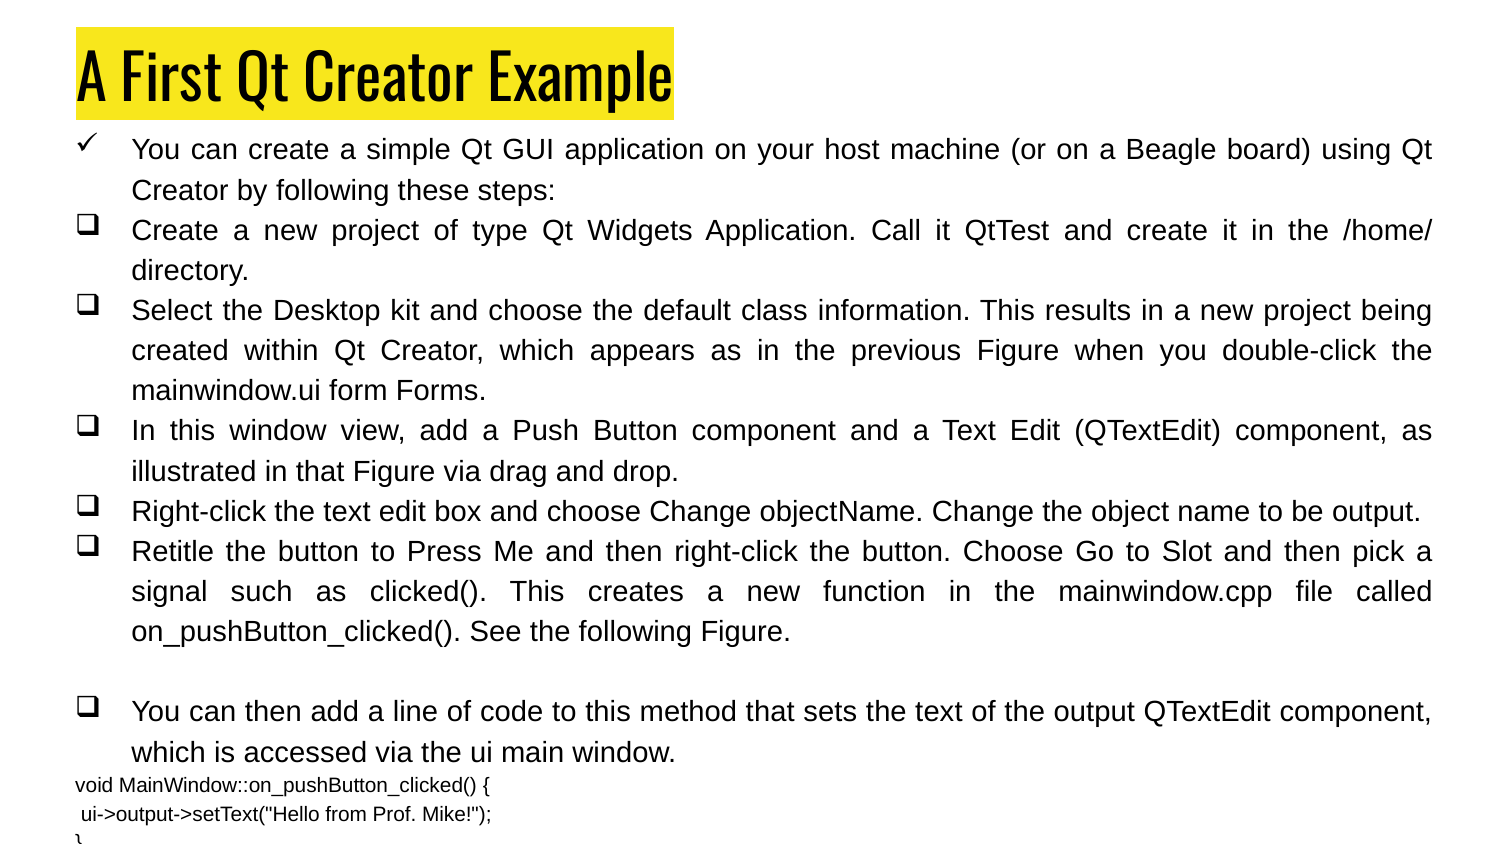

# A First Qt Creator Example
You can create a simple Qt GUI application on your host machine (or on a Beagle board) using Qt Creator by following these steps:
Create a new project of type Qt Widgets Application. Call it QtTest and create it in the /home/ directory.
Select the Desktop kit and choose the default class information. This results in a new project being created within Qt Creator, which appears as in the previous Figure when you double-click the mainwindow.ui form Forms.
In this window view, add a Push Button component and a Text Edit (QTextEdit) component, as illustrated in that Figure via drag and drop.
Right-click the text edit box and choose Change objectName. Change the object name to be output.
Retitle the button to Press Me and then right-click the button. Choose Go to Slot and then pick a signal such as clicked(). This creates a new function in the mainwindow.cpp file called on_pushButton_clicked(). See the following Figure.

You can then add a line of code to this method that sets the text of the output QTextEdit component, which is accessed via the ui main window.
void MainWindow::on_pushButton_clicked() {
 ui->output->setText("Hello from Prof. Mike!");
}